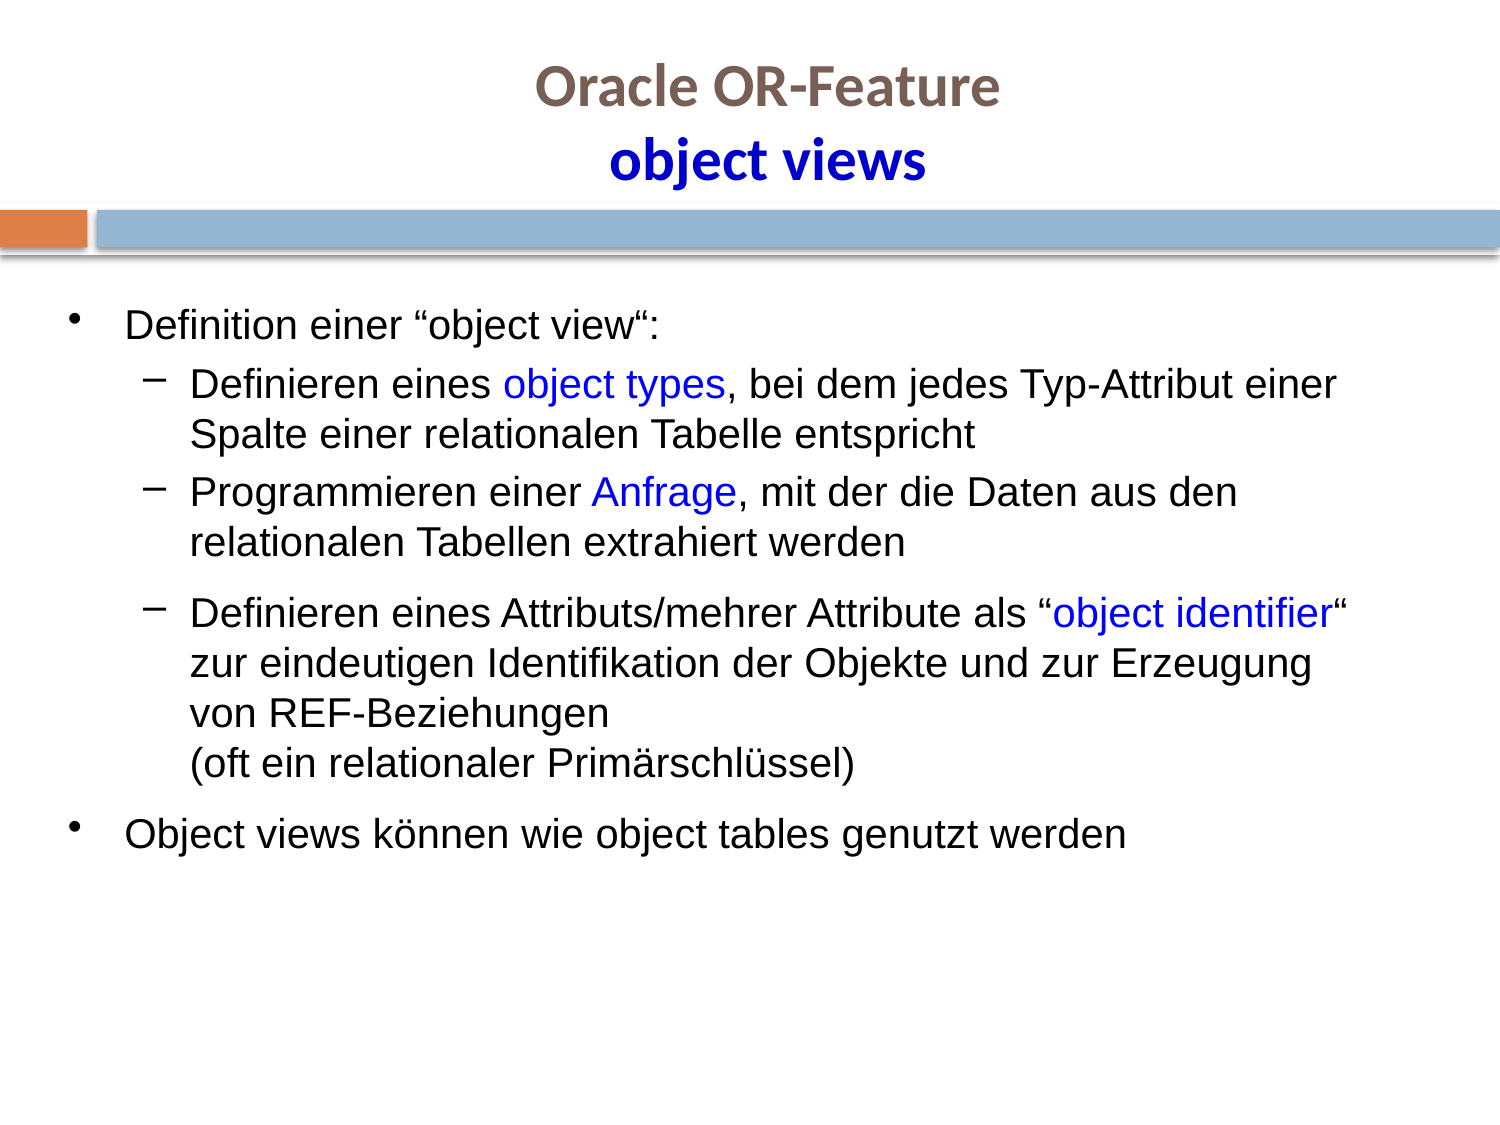

# Oracle OR-Feature object views

Definition einer “object view“:
Definieren eines object types, bei dem jedes Typ-Attribut einer
Spalte einer relationalen Tabelle entspricht
Programmieren einer Anfrage, mit der die Daten aus den
relationalen Tabellen extrahiert werden
Definieren eines Attributs/mehrer Attribute als “object identifier“
zur eindeutigen Identifikation der Objekte und zur Erzeugung
von REF-Beziehungen
(oft ein relationaler Primärschlüssel)
Object views können wie object tables genutzt werden